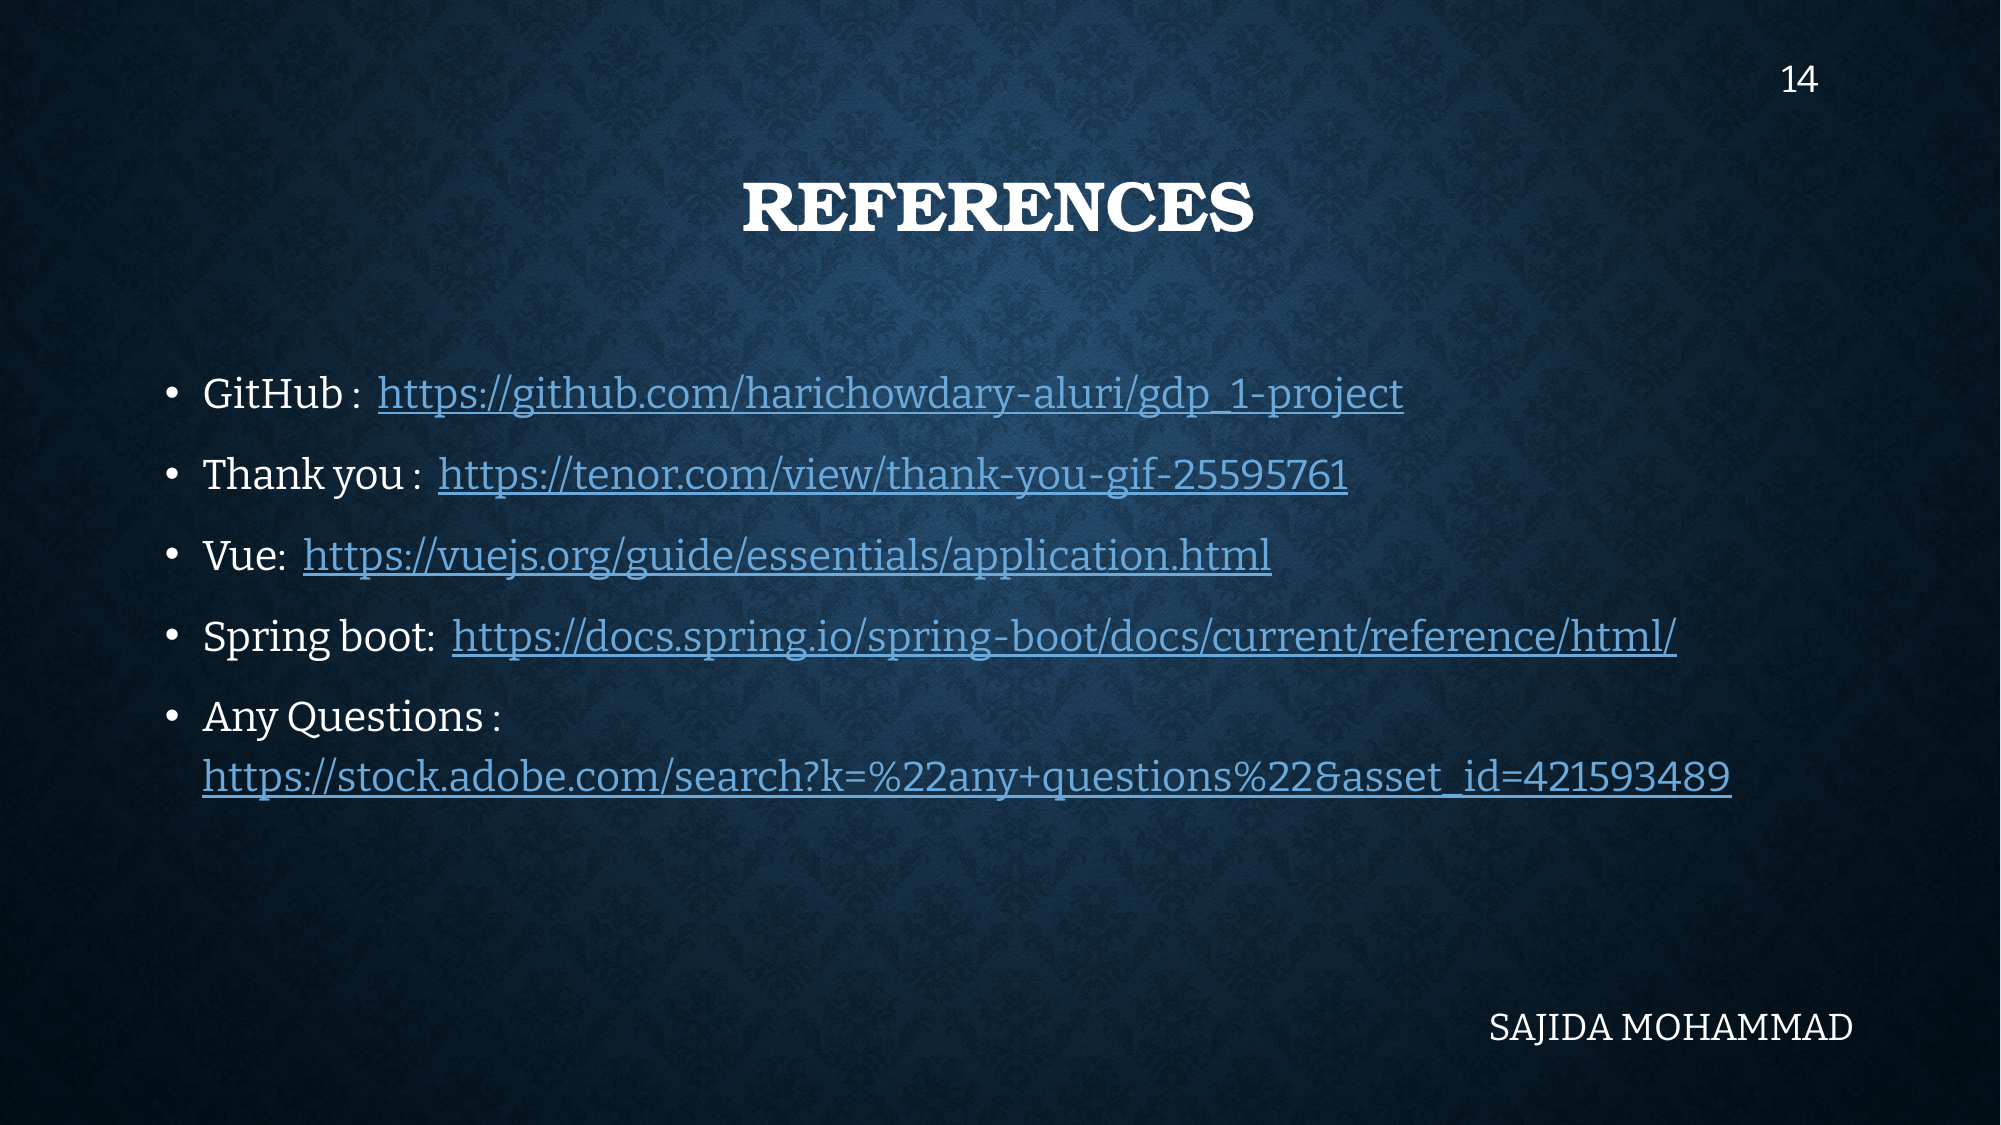

14

# REFERENCES
GitHub :  https://github.com/harichowdary-aluri/gdp_1-project
Thank you :  https://tenor.com/view/thank-you-gif-25595761
Vue:  https://vuejs.org/guide/essentials/application.html
Spring boot:  https://docs.spring.io/spring-boot/docs/current/reference/html/
Any Questions : https://stock.adobe.com/search?k=%22any+questions%22&asset_id=421593489

SAJIDA MOHAMMAD